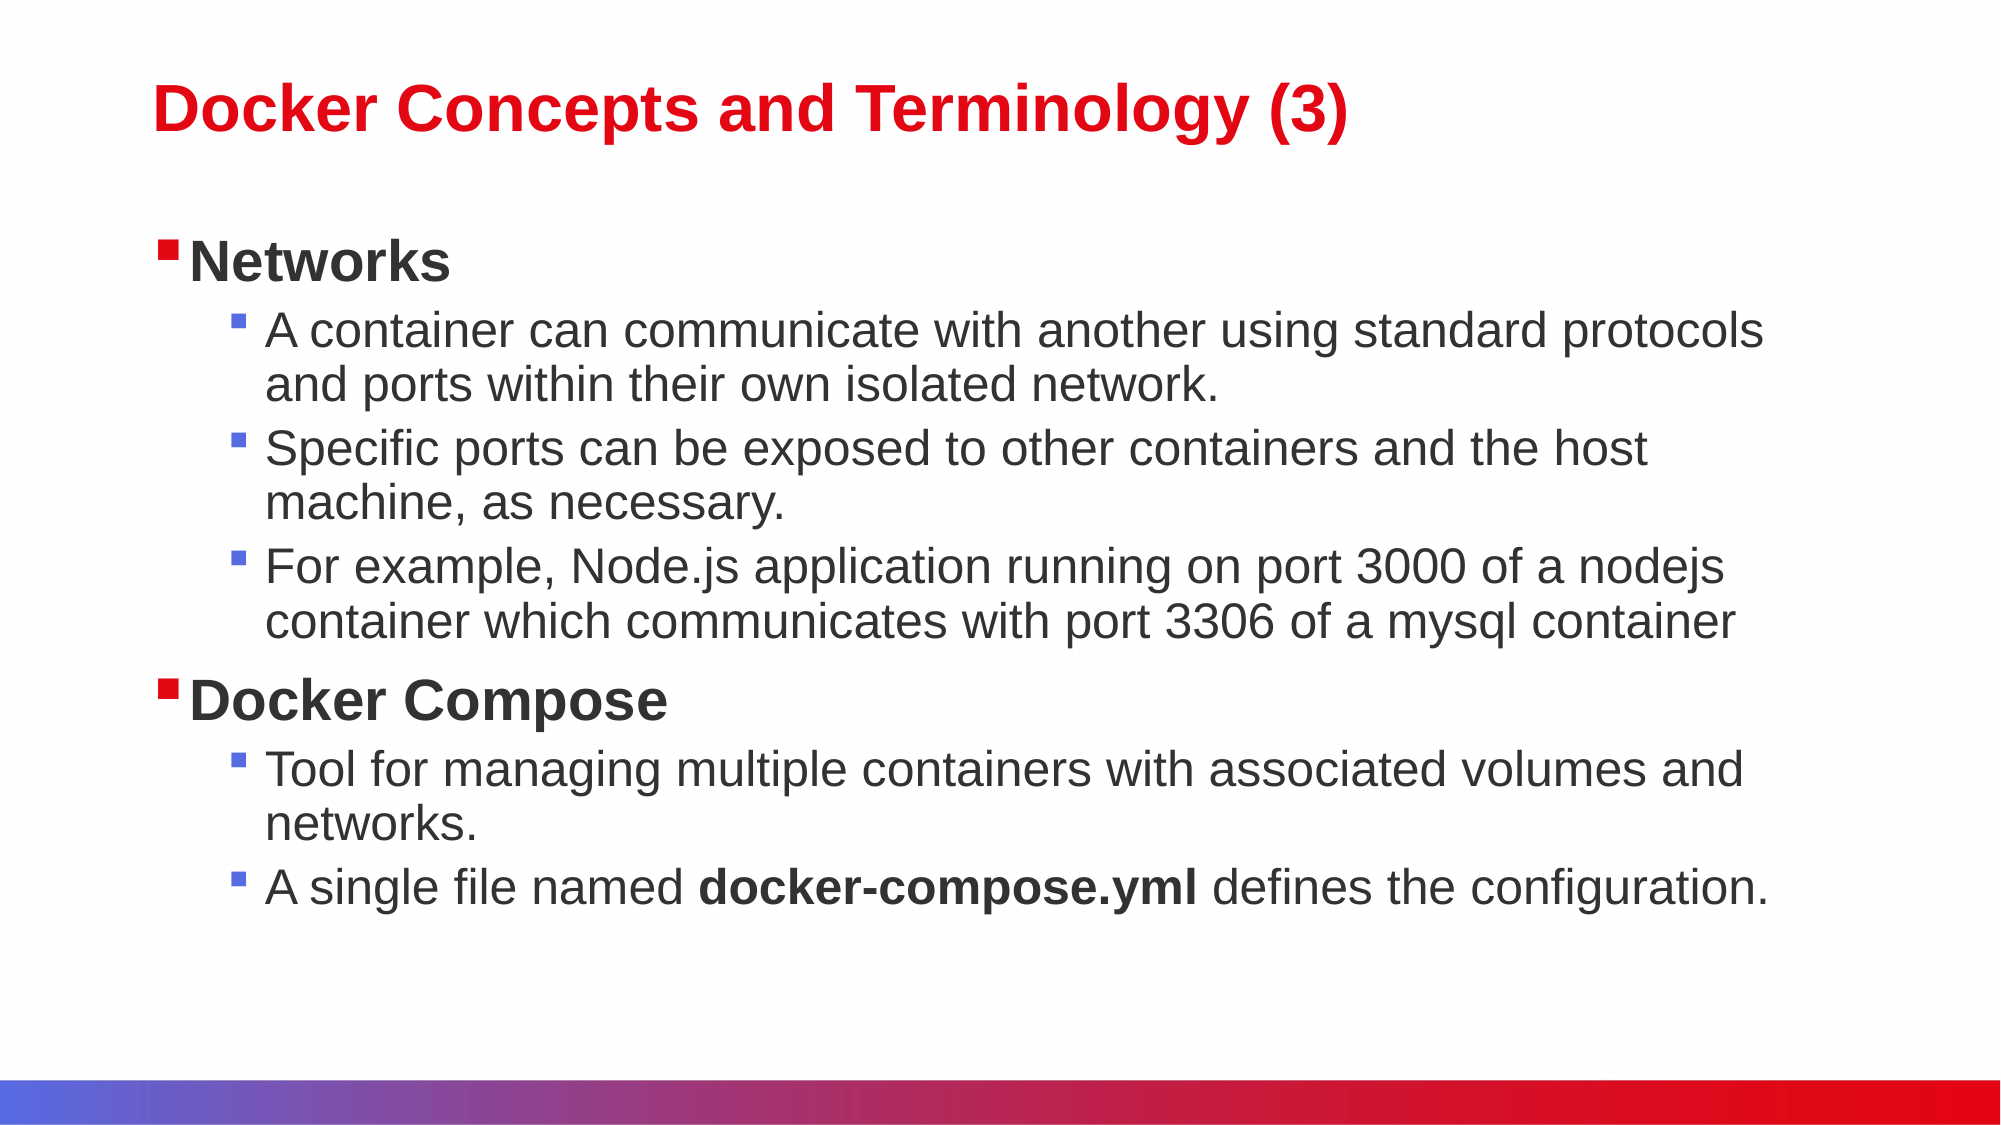

# Docker Concepts and Terminology (3)
Networks
A container can communicate with another using standard protocols and ports within their own isolated network.
Specific ports can be exposed to other containers and the host machine, as necessary.
For example, Node.js application running on port 3000 of a nodejs container which communicates with port 3306 of a mysql container
Docker Compose
Tool for managing multiple containers with associated volumes and networks.
A single file named docker-compose.yml defines the configuration.